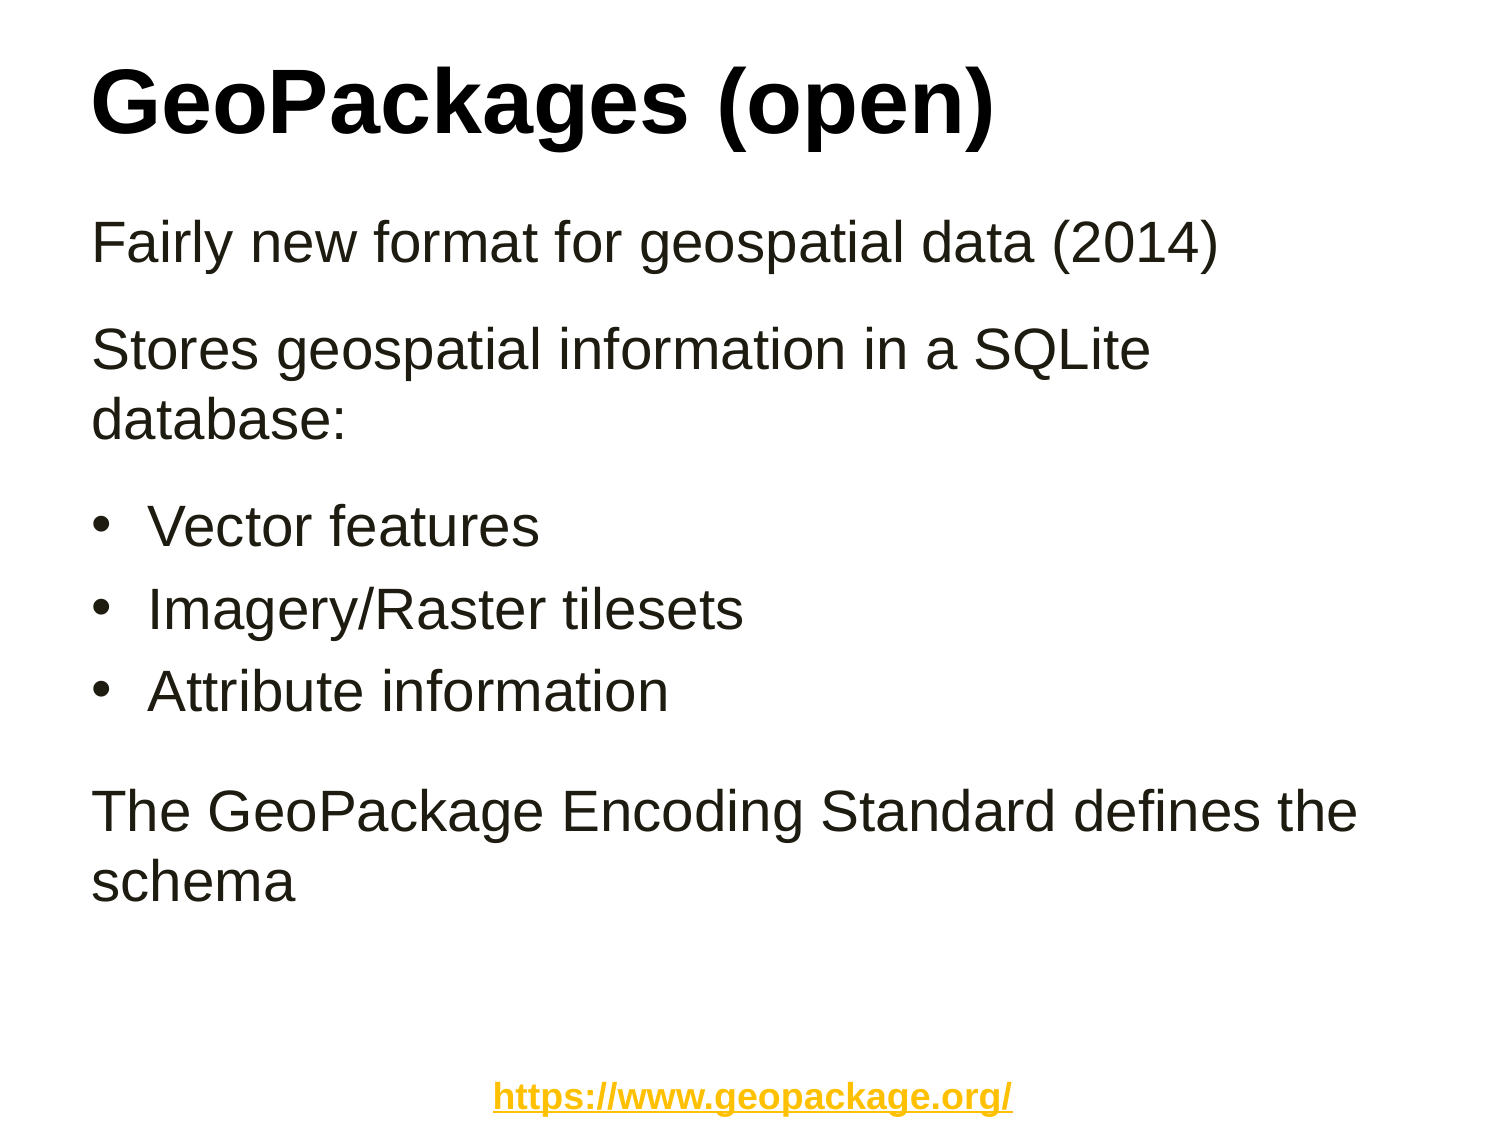

GeoPackages (open)
Fairly new format for geospatial data (2014)
Stores geospatial information in a SQLite database:
Vector features
Imagery/Raster tilesets
Attribute information
The GeoPackage Encoding Standard defines the schema
https://www.geopackage.org/